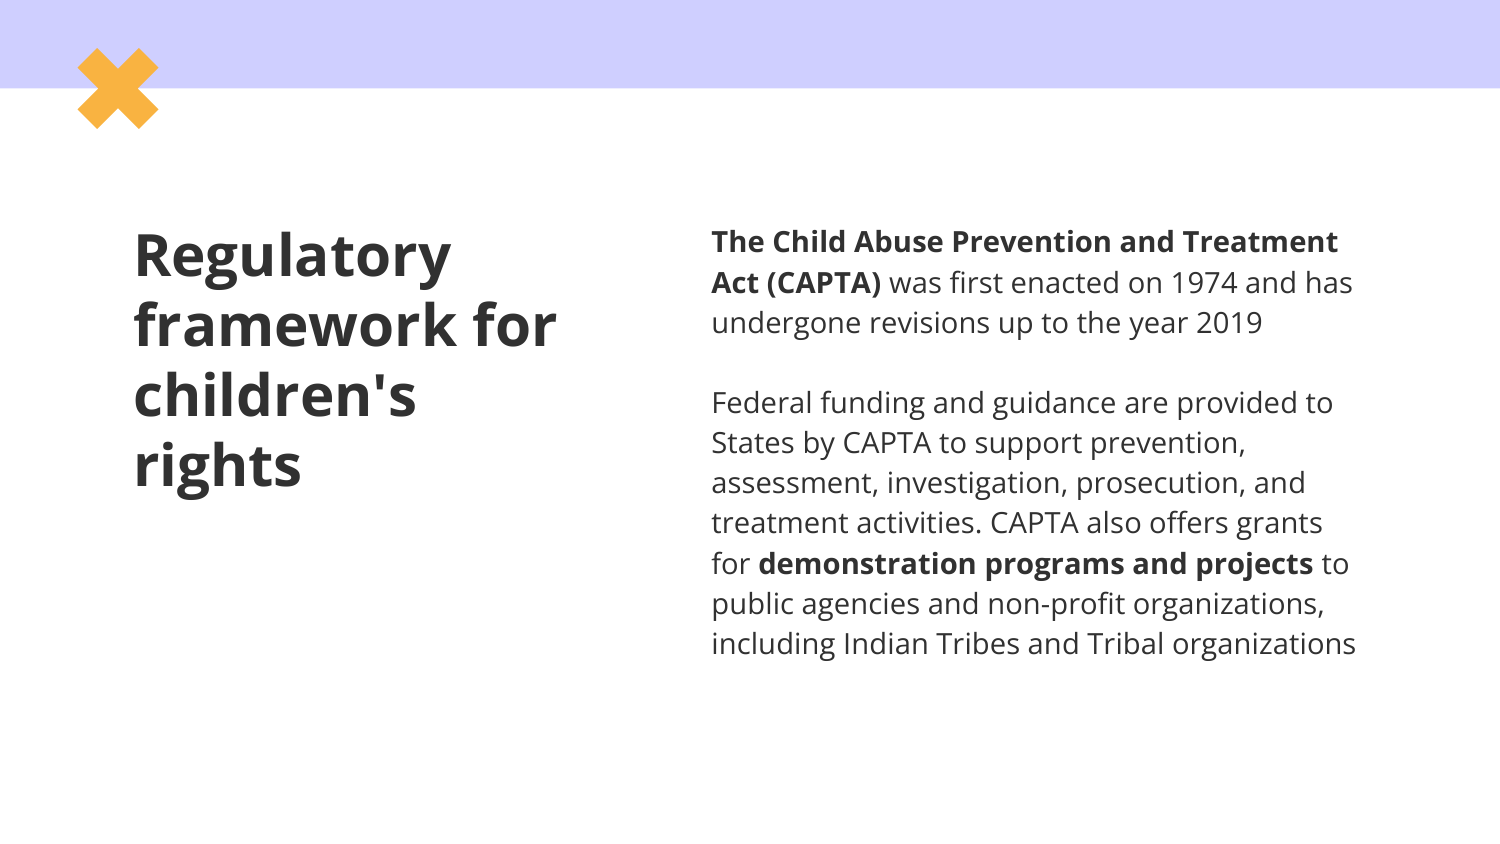

# Regulatory framework for children's rights
The Child Abuse Prevention and Treatment Act (CAPTA) was first enacted on 1974 and has undergone revisions up to the year 2019

Federal funding and guidance are provided to States by CAPTA to support prevention, assessment, investigation, prosecution, and treatment activities. CAPTA also offers grants for demonstration programs and projects to public agencies and non-profit organizations, including Indian Tribes and Tribal organizations